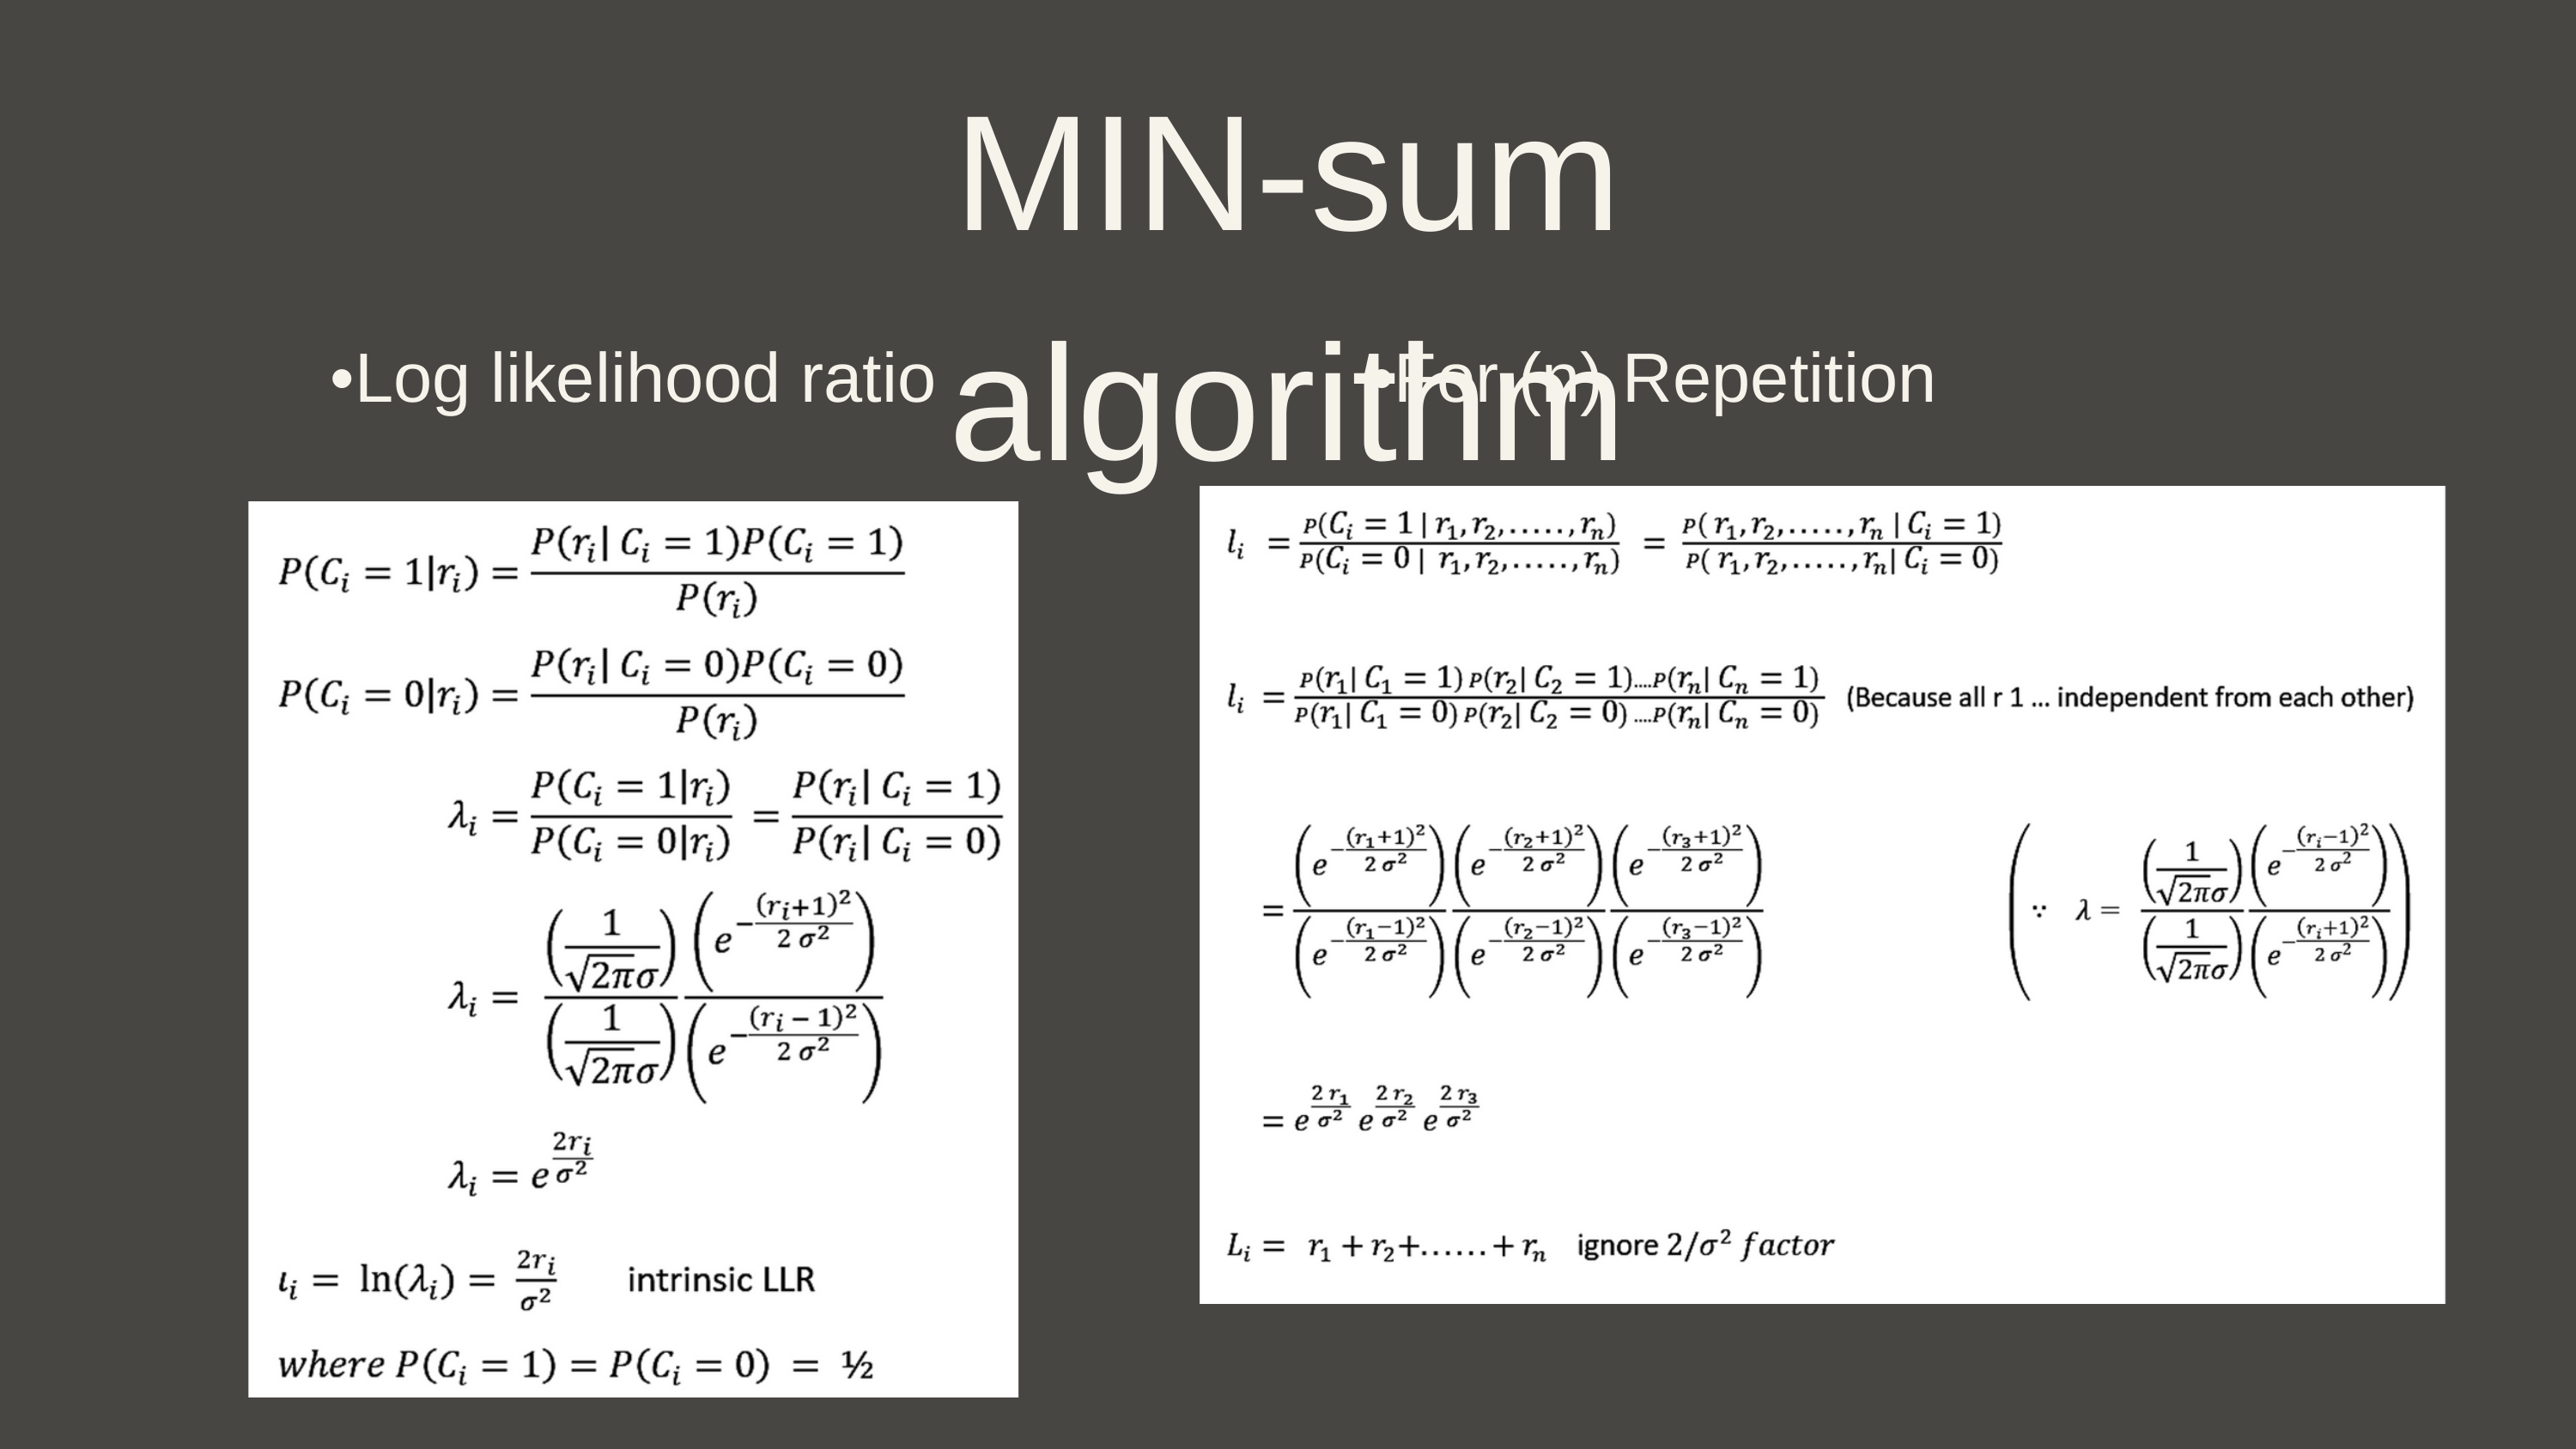

MIN-sum algorithm
•Log likelihood ratio
•For (n) Repetition